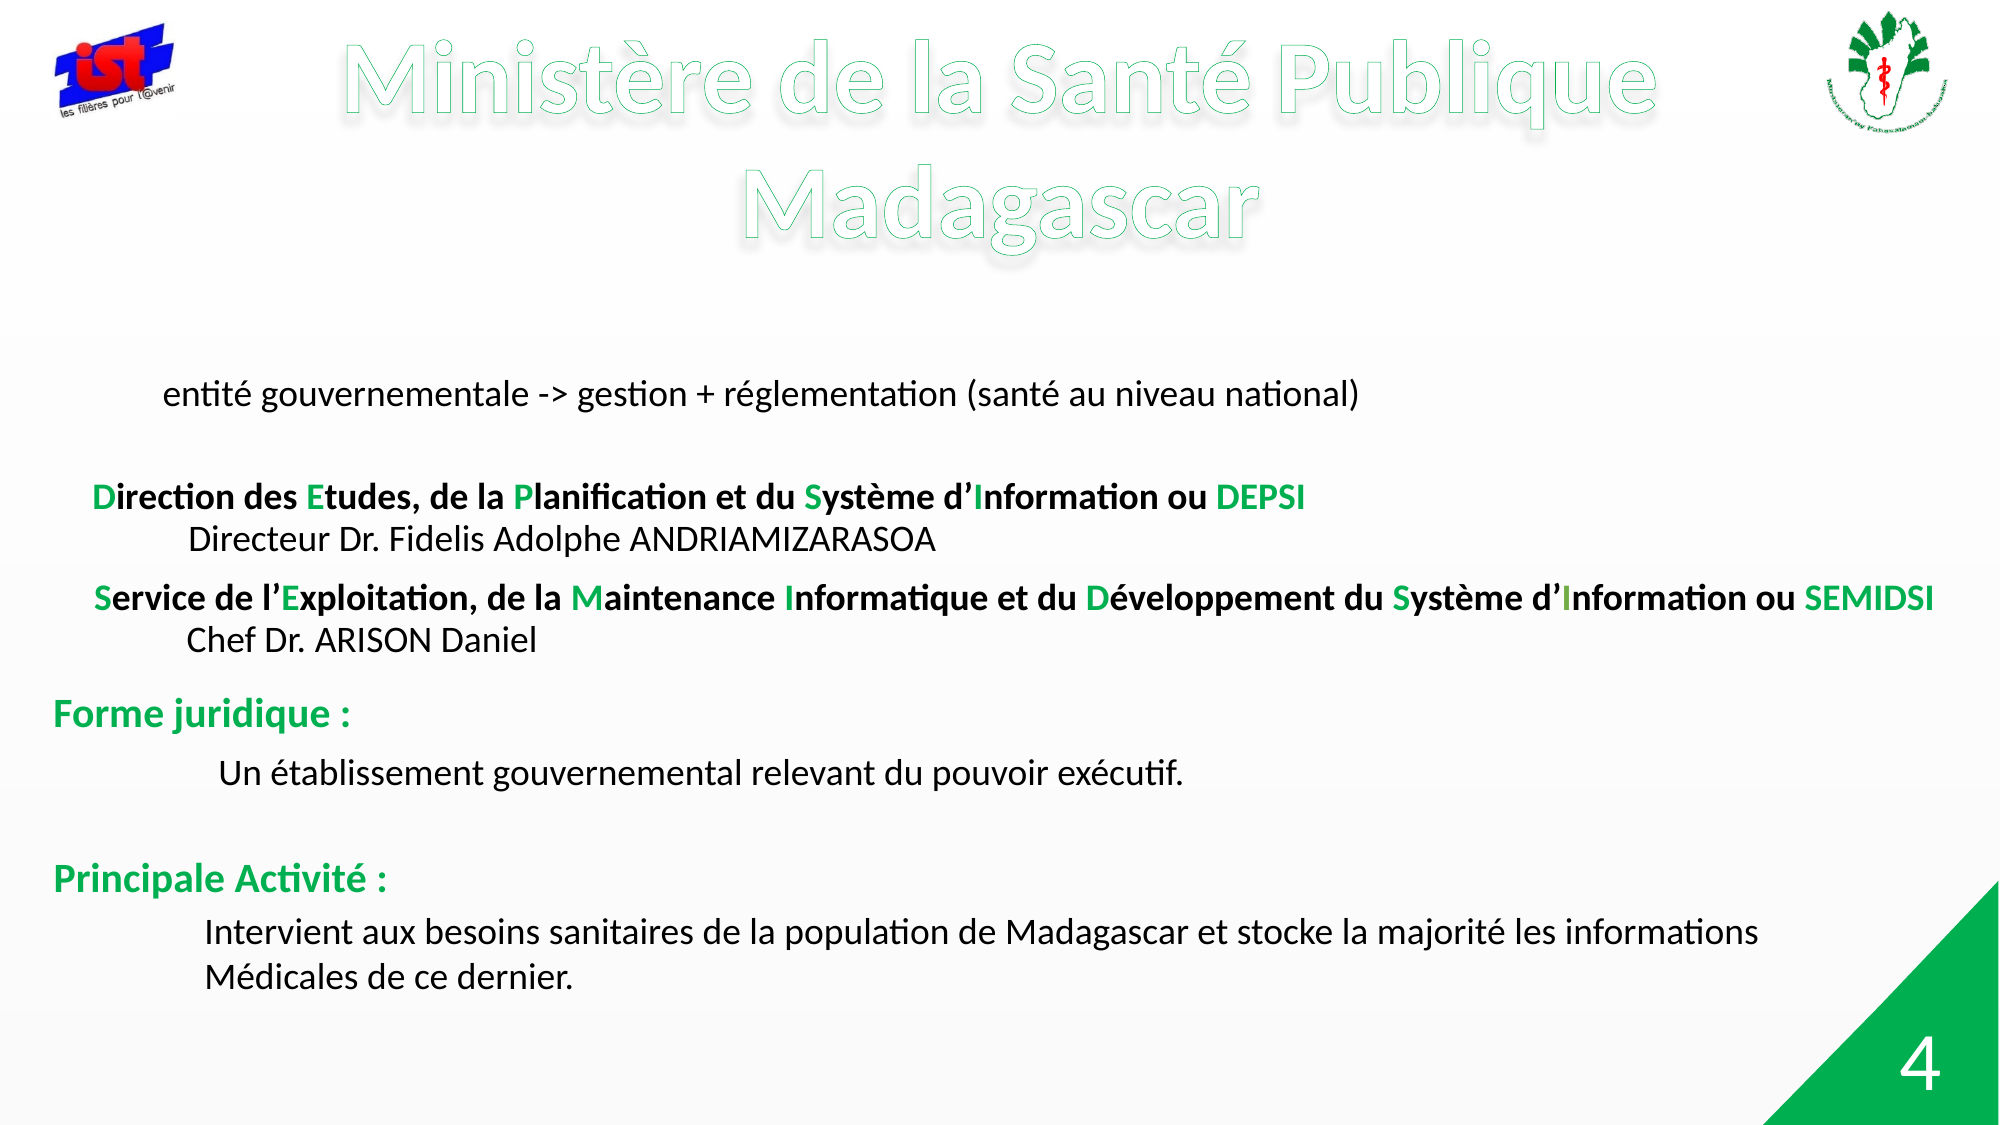

Ministère de la Santé Publique
Madagascar
entité gouvernementale -> gestion + réglementation (santé au niveau national)
Direction des Etudes, de la Planification et du Système d’Information ou DEPSI
Directeur Dr. Fidelis Adolphe ANDRIAMIZARASOA
Service de l’Exploitation, de la Maintenance Informatique et du Développement du Système d’Information ou SEMIDSI
Chef Dr. ARISON Daniel
Forme juridique :
Un établissement gouvernemental relevant du pouvoir exécutif.
Principale Activité :
Intervient aux besoins sanitaires de la population de Madagascar et stocke la majorité les informations
Médicales de ce dernier.
4